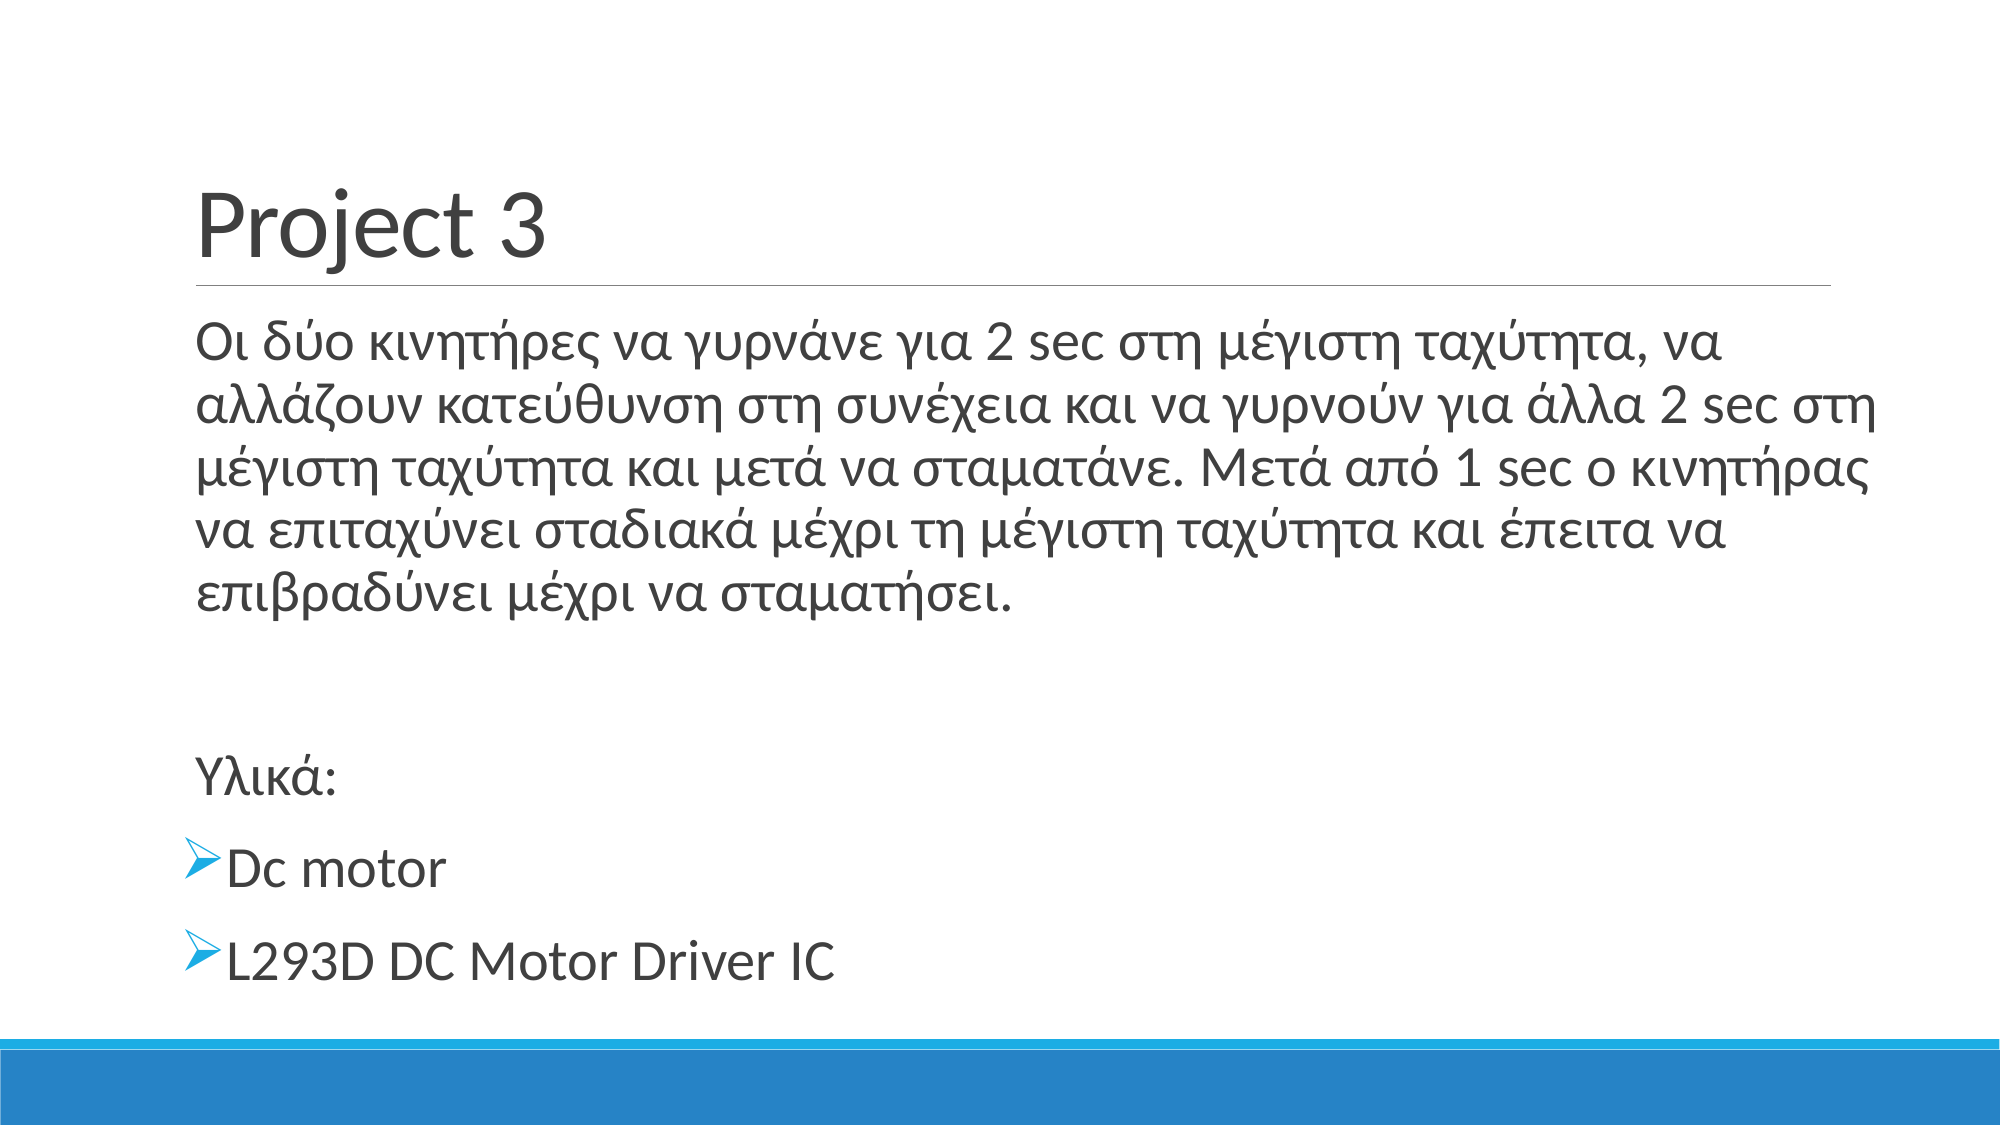

# Project 3
Οι δύο κινητήρες να γυρνάνε για 2 sec στη μέγιστη ταχύτητα, να αλλάζουν κατεύθυνση στη συνέχεια και να γυρνούν για άλλα 2 sec στη μέγιστη ταχύτητα και μετά να σταματάνε. Μετά από 1 sec ο κινητήρας να επιταχύνει σταδιακά μέχρι τη μέγιστη ταχύτητα και έπειτα να επιβραδύνει μέχρι να σταματήσει.

Υλικά:
Dc motor
L293D DC Motor Driver IC